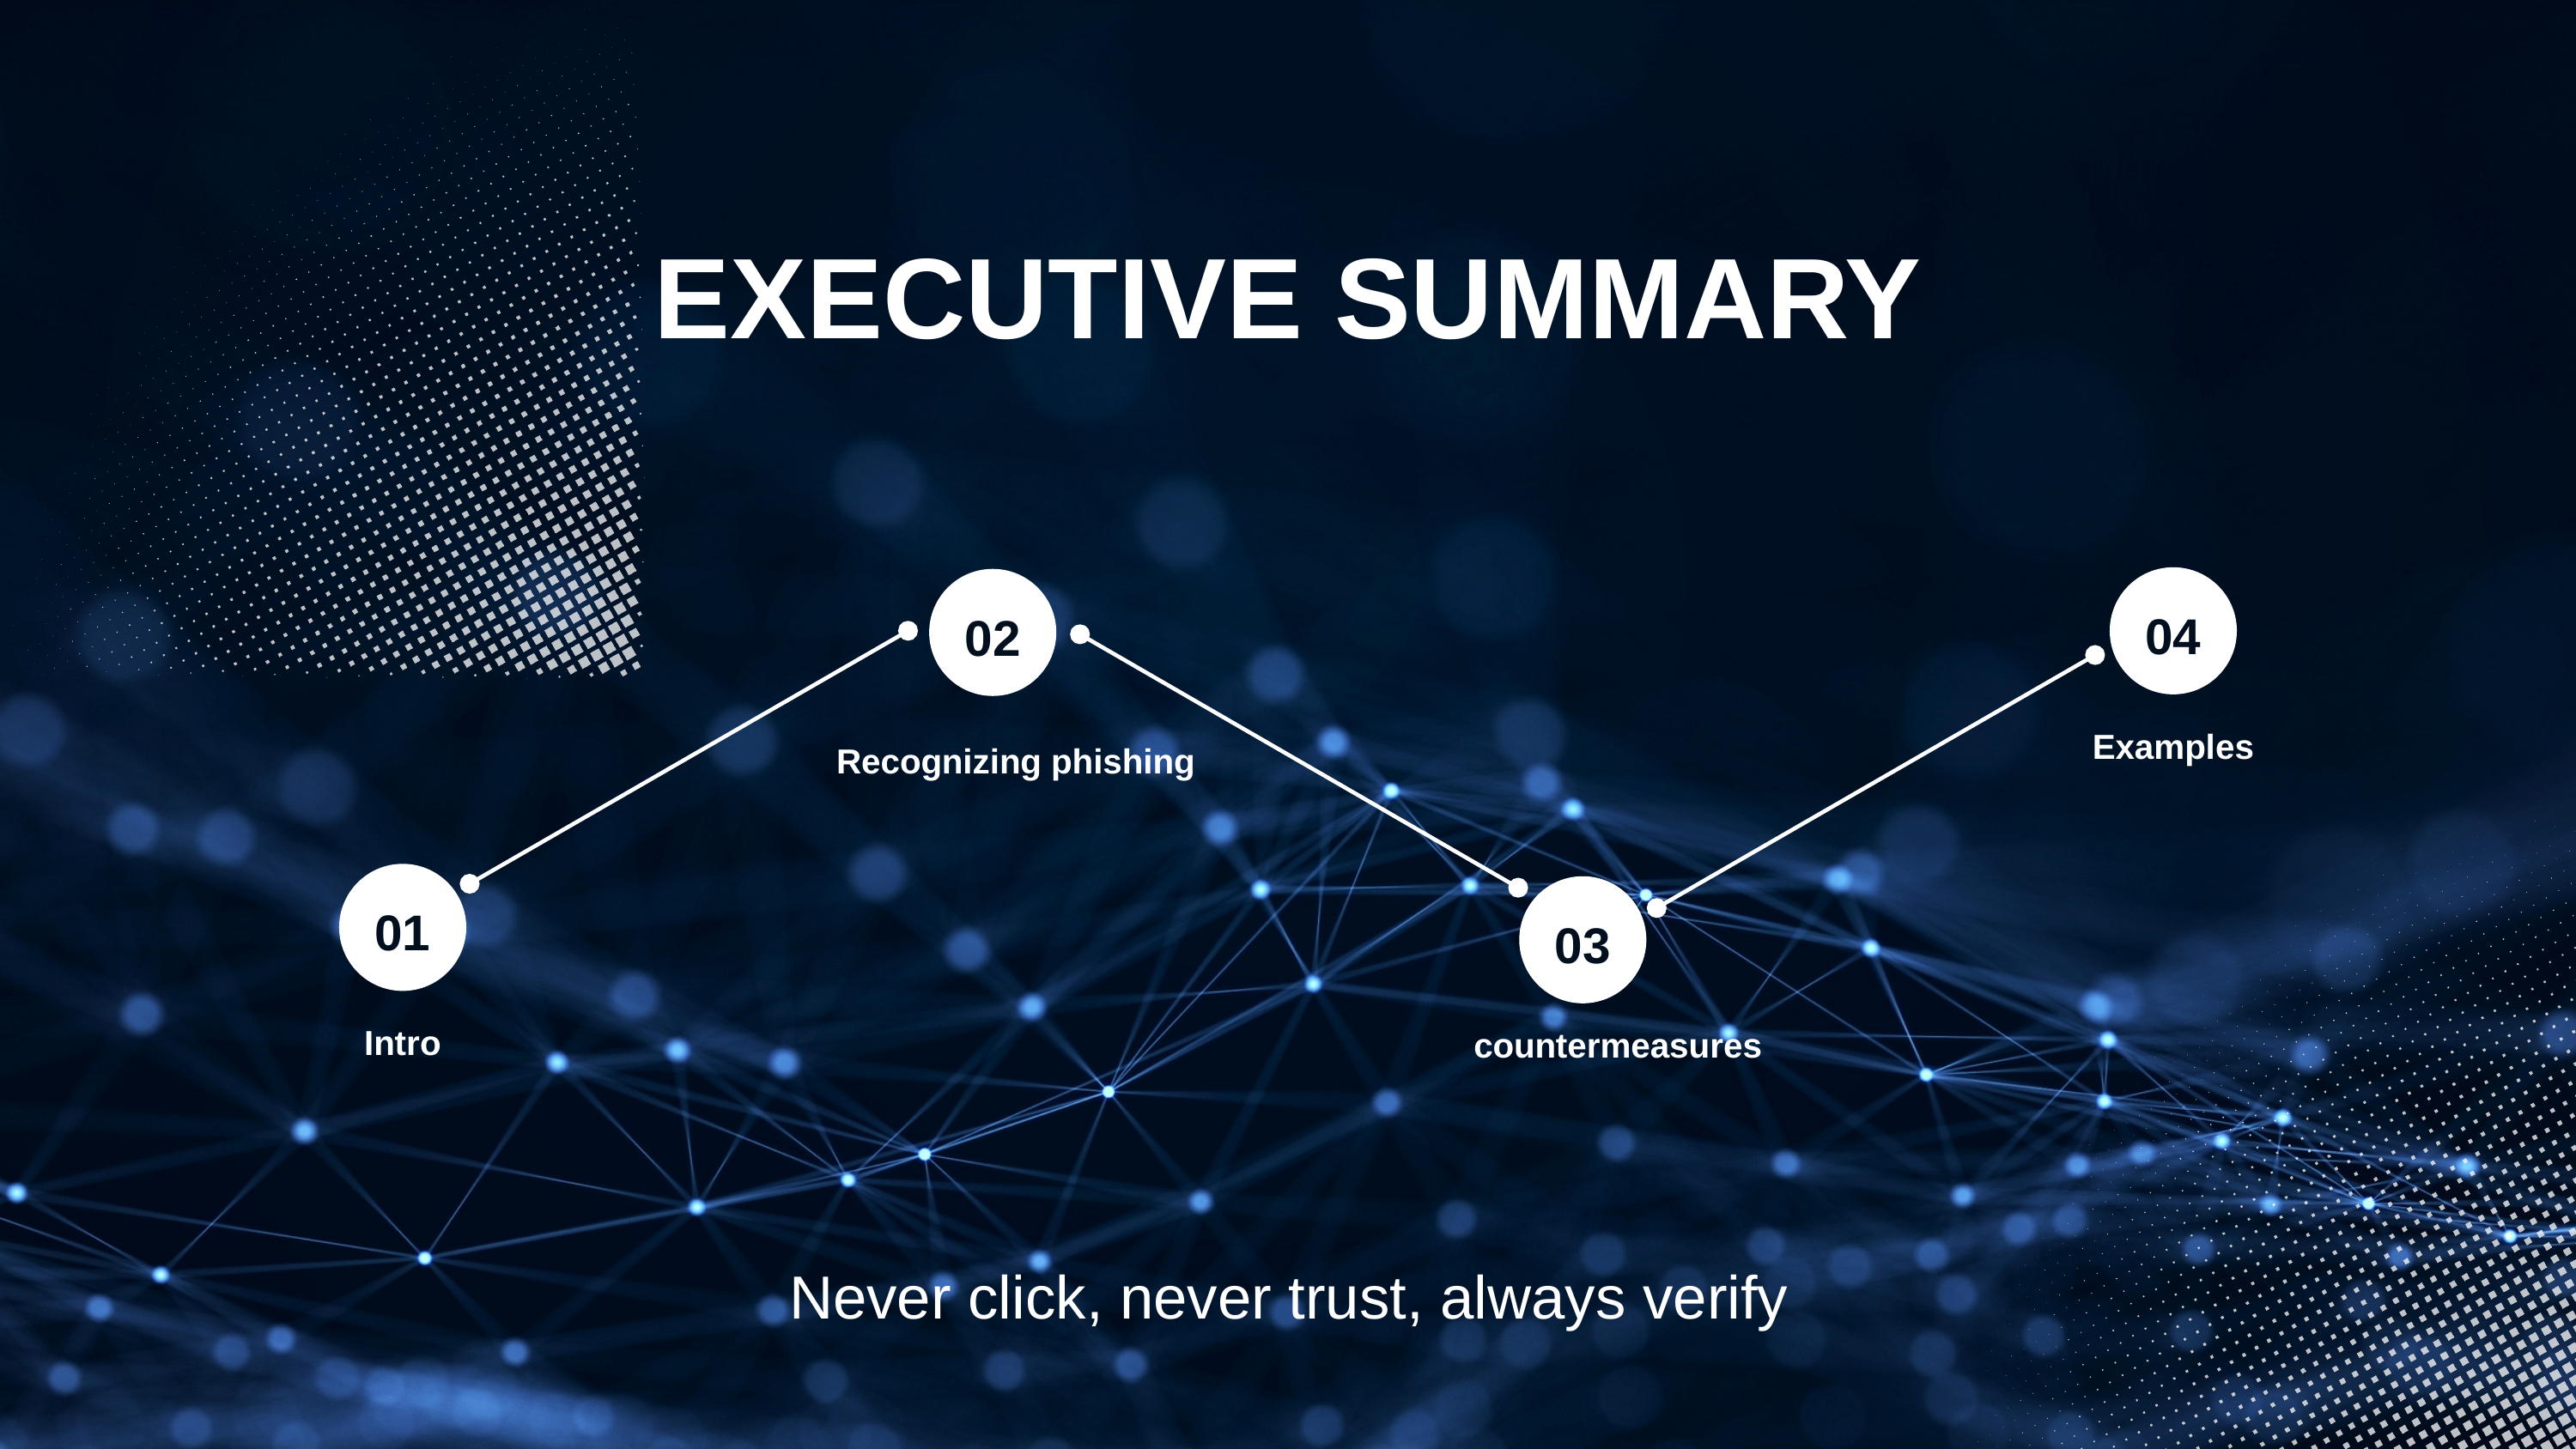

EXECUTIVE SUMMARY

04
02

Examples
Recognizing phishing

01
03
Intro
countermeasures
Never click, never trust, always verify